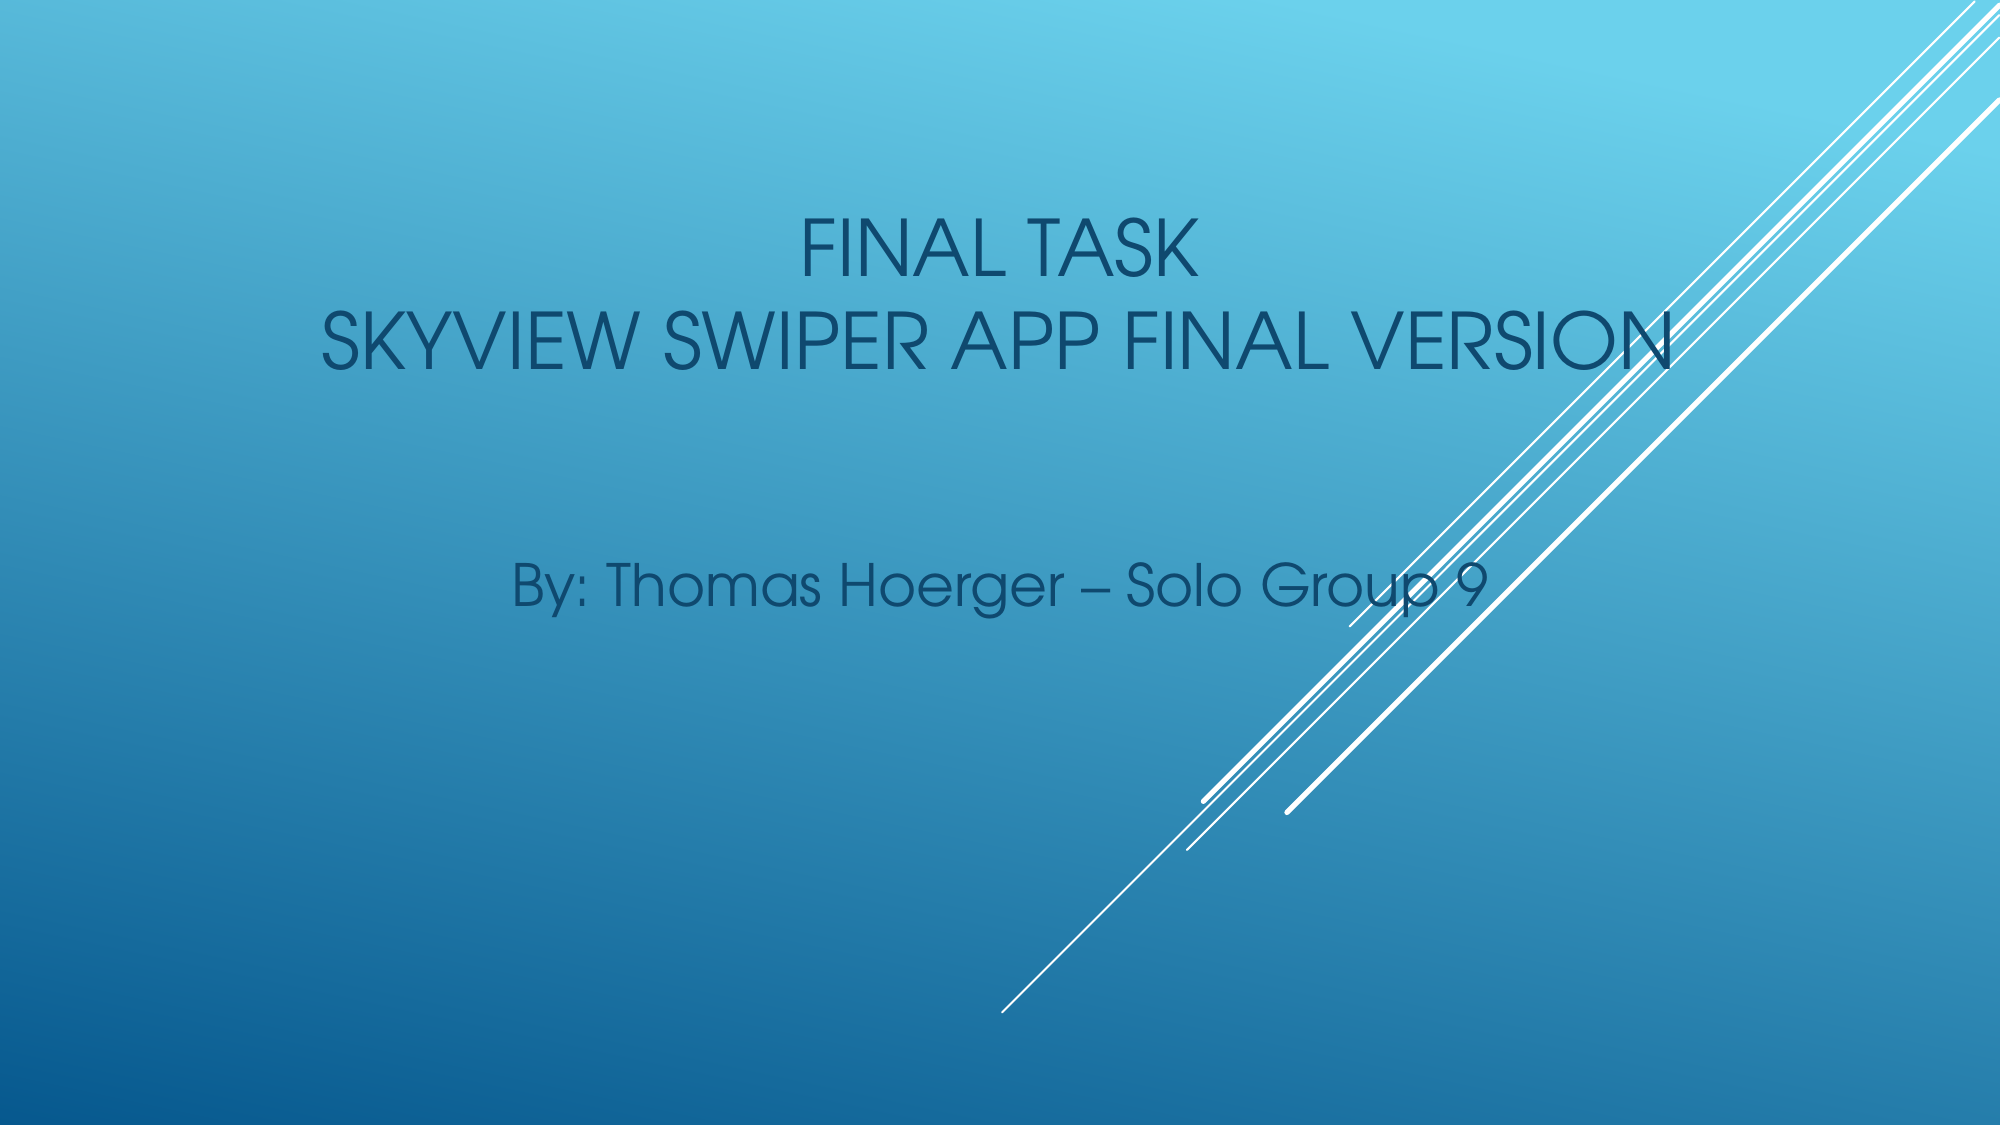

# Final Task Skyview Swiper App Final Version
By: Thomas Hoerger – Solo Group 9